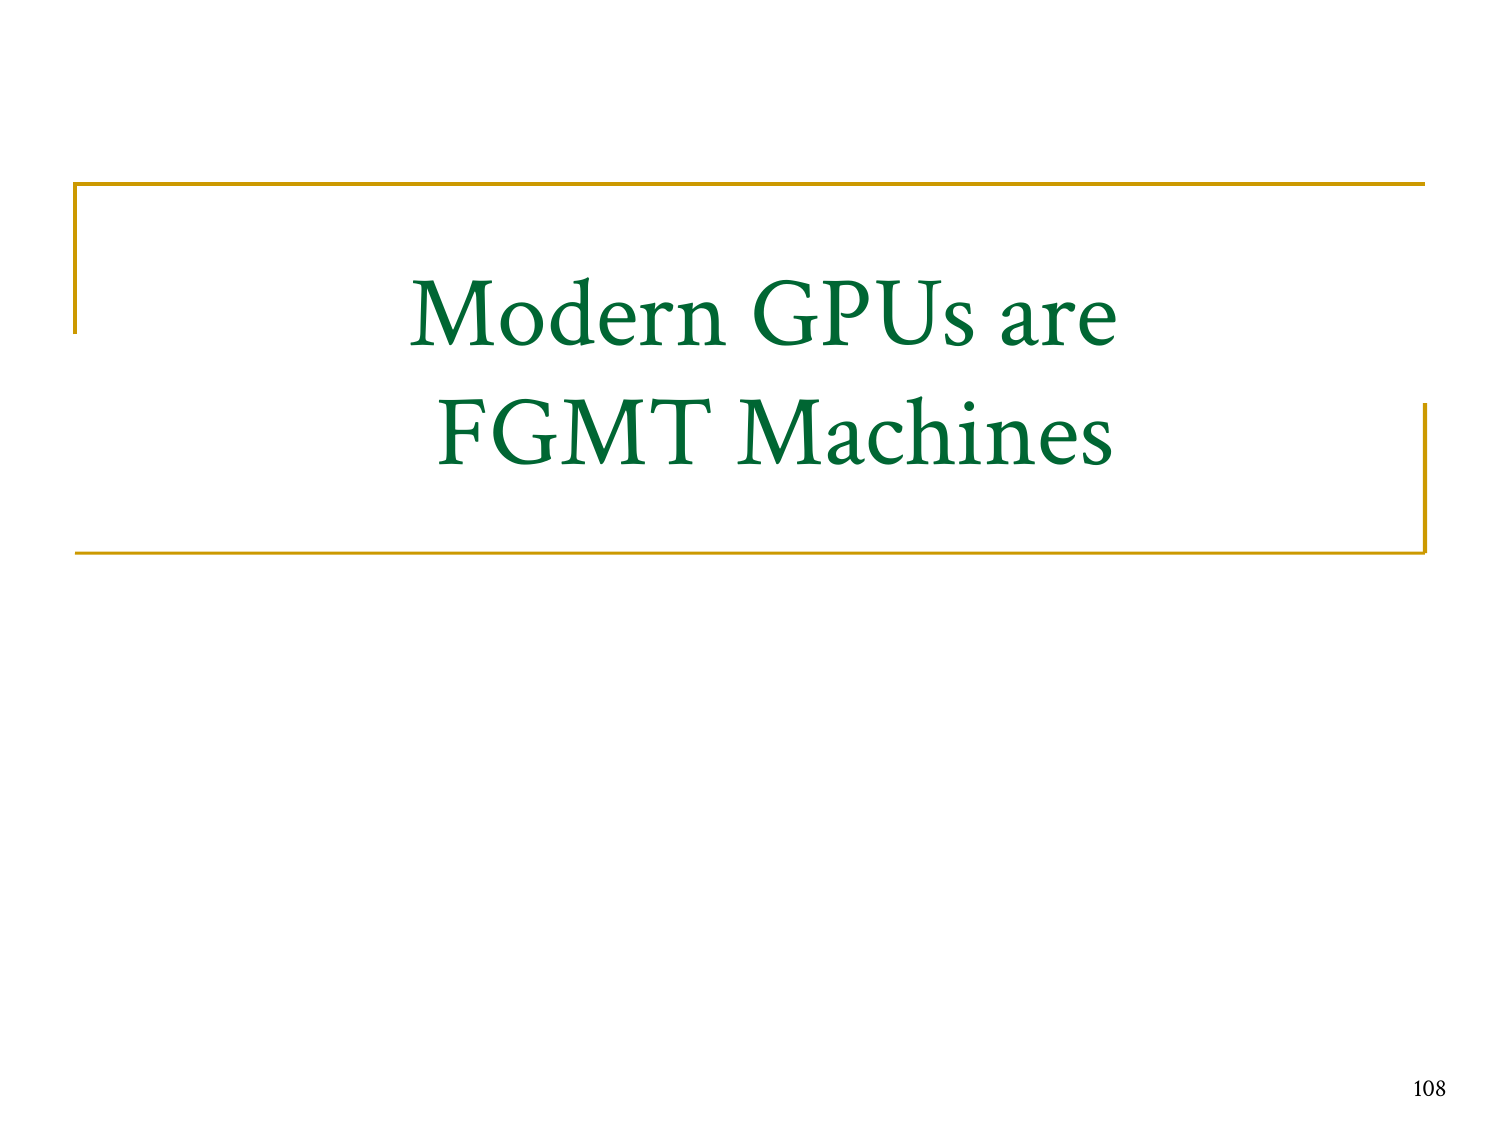

# Modern GPUs are FGMT Machines

108